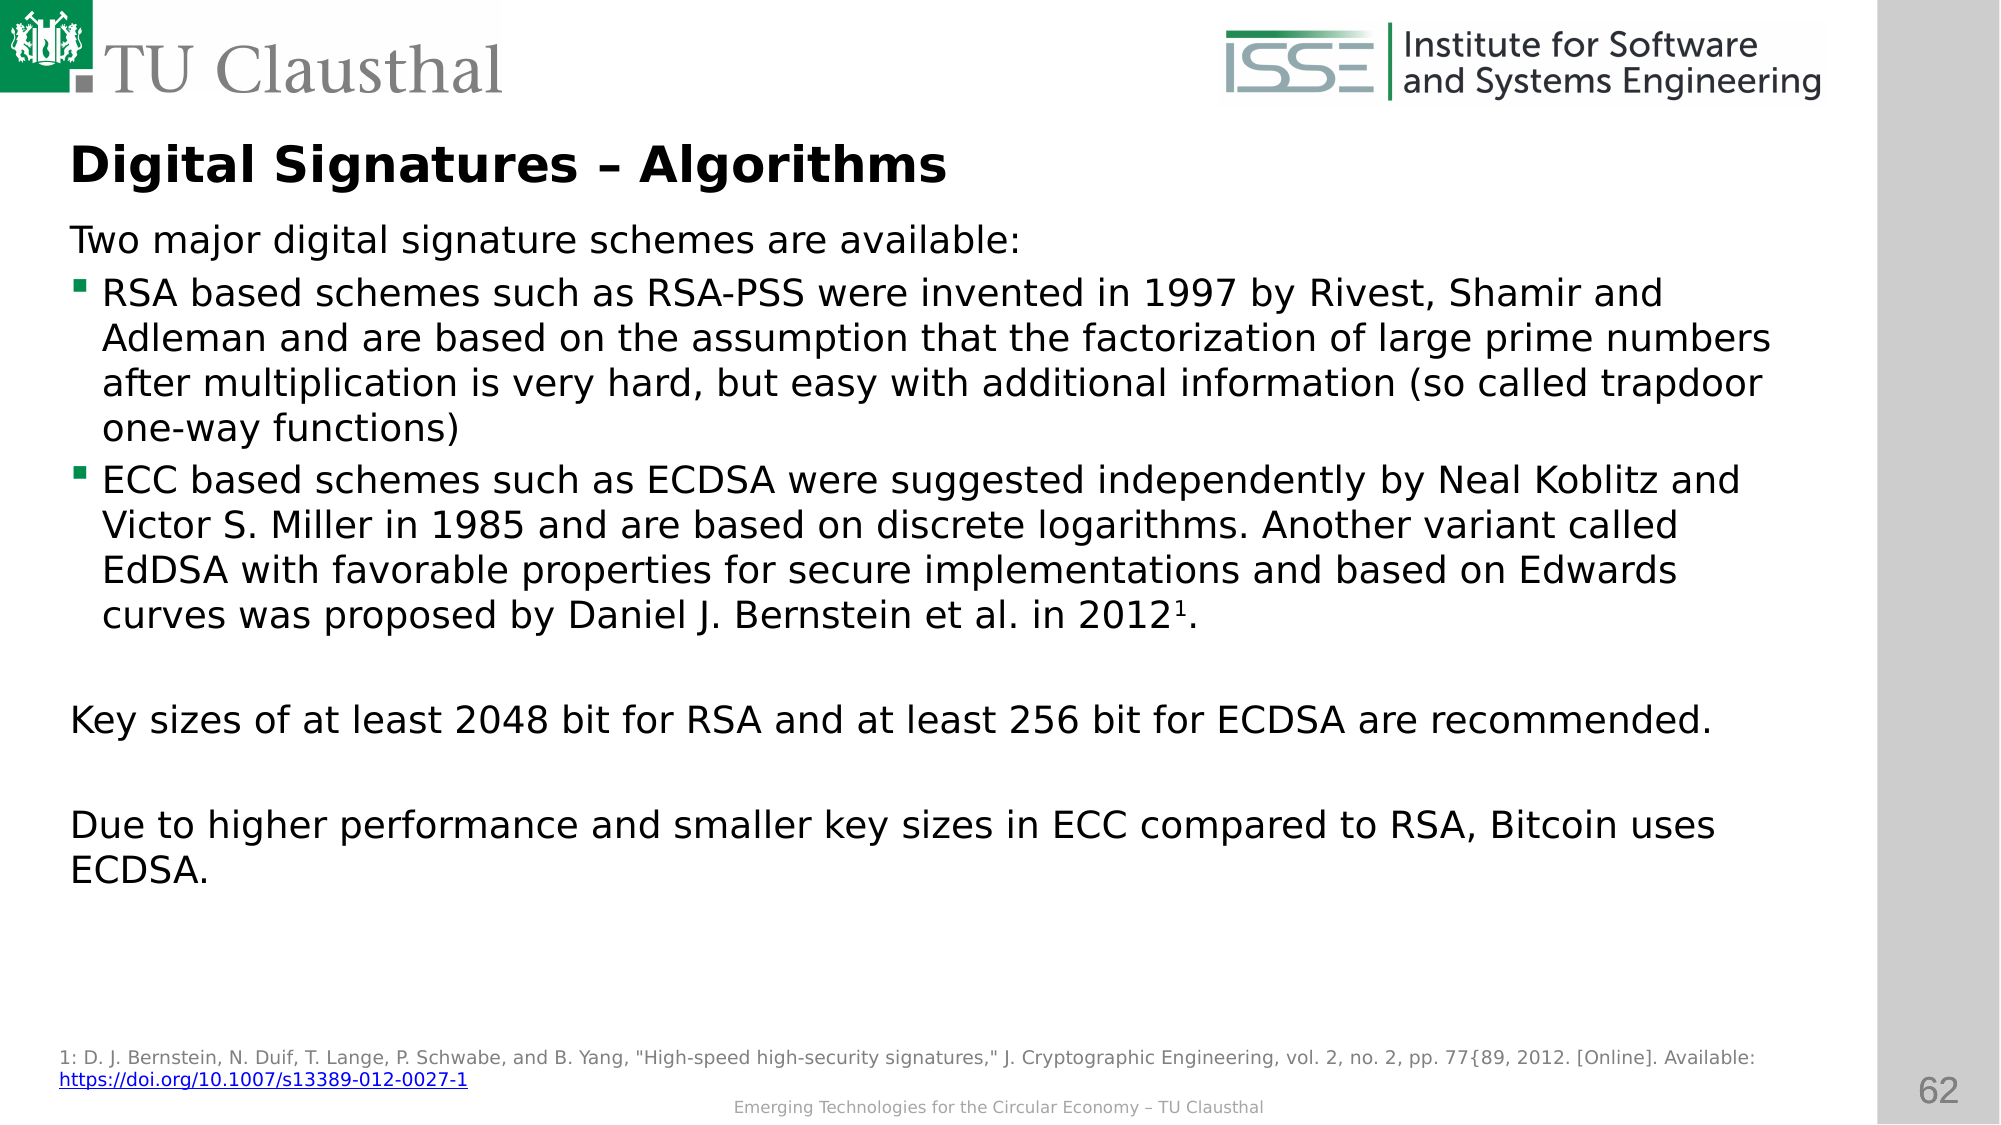

Digital Signatures – Algorithms
Two major digital signature schemes are available:
RSA based schemes such as RSA-PSS were invented in 1997 by Rivest, Shamir and Adleman and are based on the assumption that the factorization of large prime numbers after multiplication is very hard, but easy with additional information (so called trapdoor one-way functions)
ECC based schemes such as ECDSA were suggested independently by Neal Koblitz and Victor S. Miller in 1985 and are based on discrete logarithms. Another variant called EdDSA with favorable properties for secure implementations and based on Edwards curves was proposed by Daniel J. Bernstein et al. in 20121.

Key sizes of at least 2048 bit for RSA and at least 256 bit for ECDSA are recommended.

Due to higher performance and smaller key sizes in ECC compared to RSA, Bitcoin uses ECDSA.
1: D. J. Bernstein, N. Duif, T. Lange, P. Schwabe, and B. Yang, "High-speed high-security signatures," J. Cryptographic Engineering, vol. 2, no. 2, pp. 77{89, 2012. [Online]. Available: https://doi.org/10.1007/s13389-012-0027-1